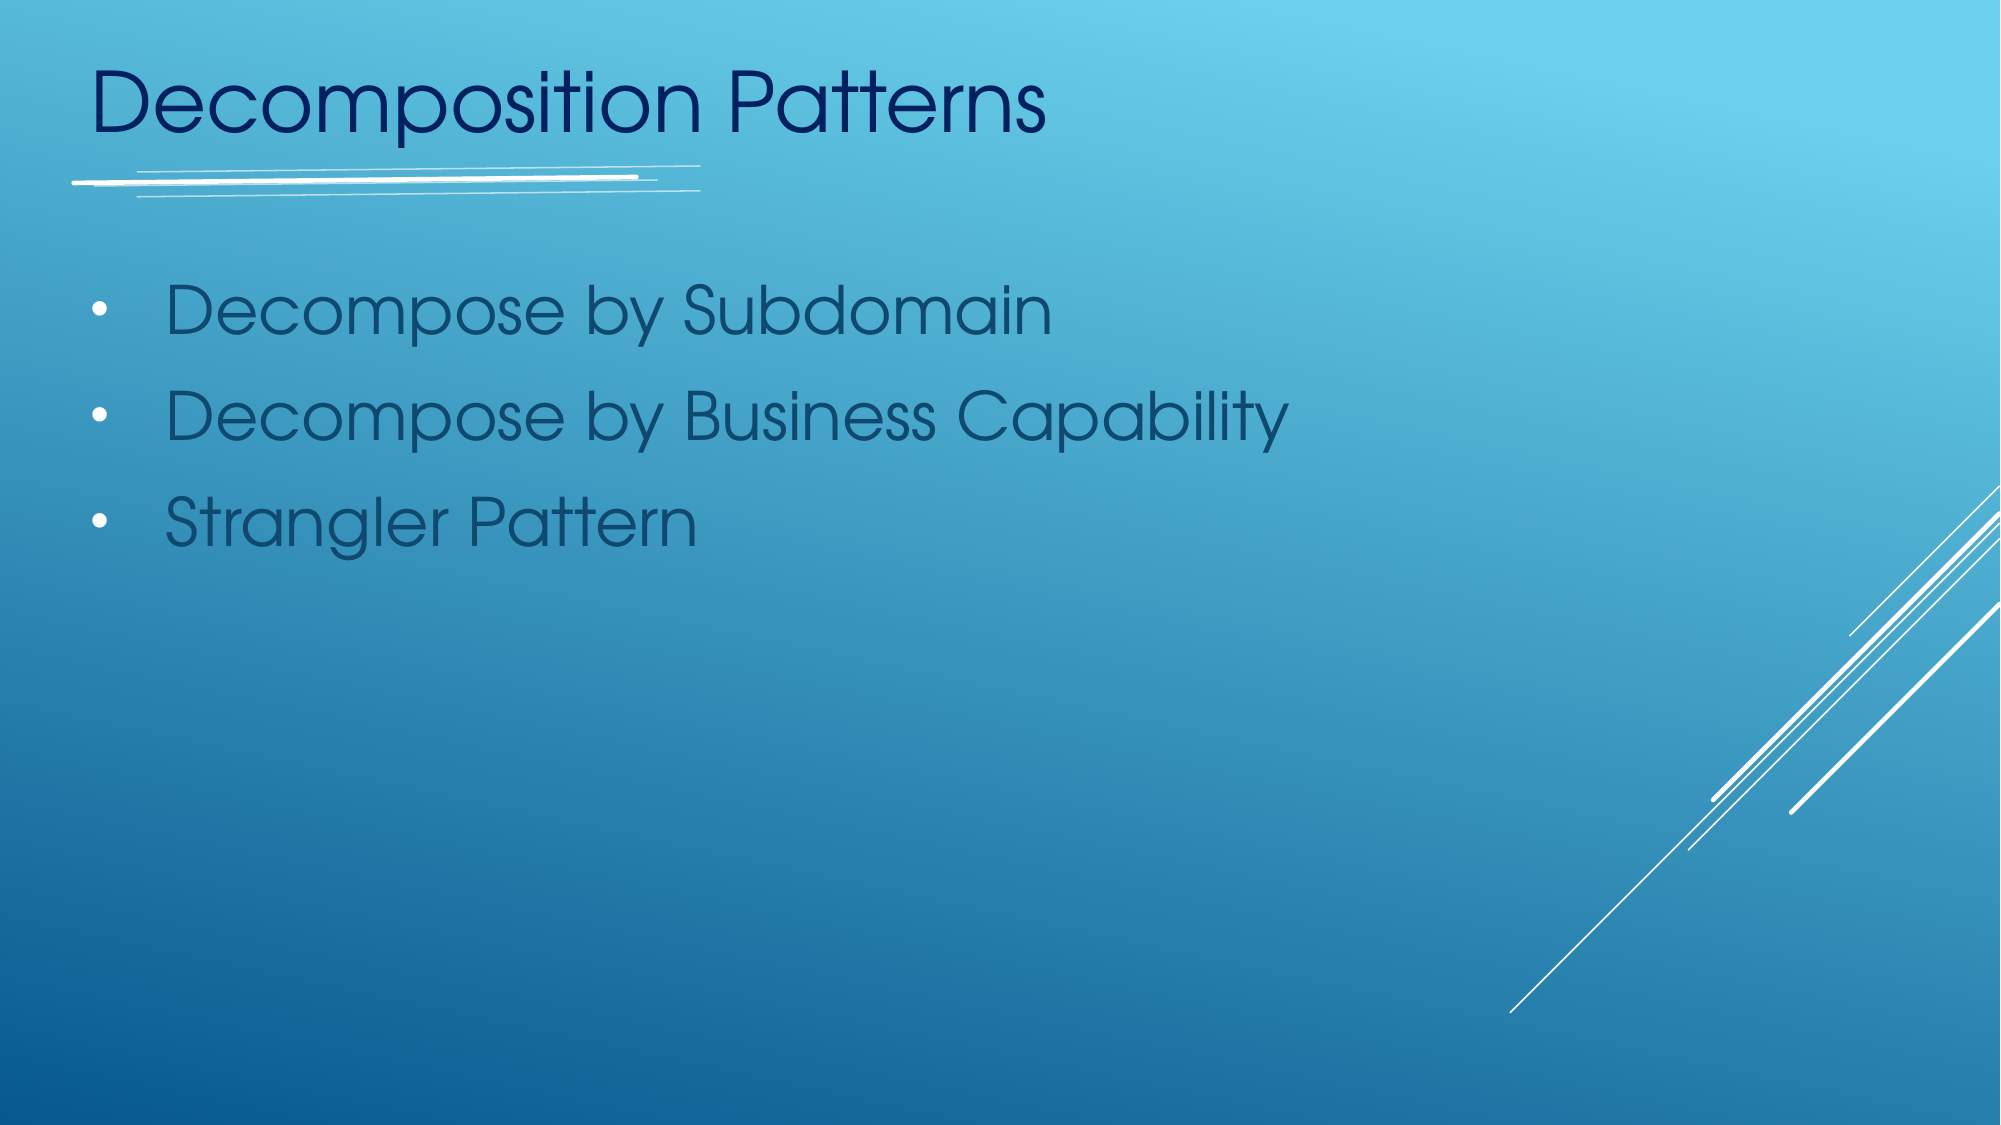

Decomposition Patterns
Decompose by Subdomain
Decompose by Business Capability
Strangler Pattern